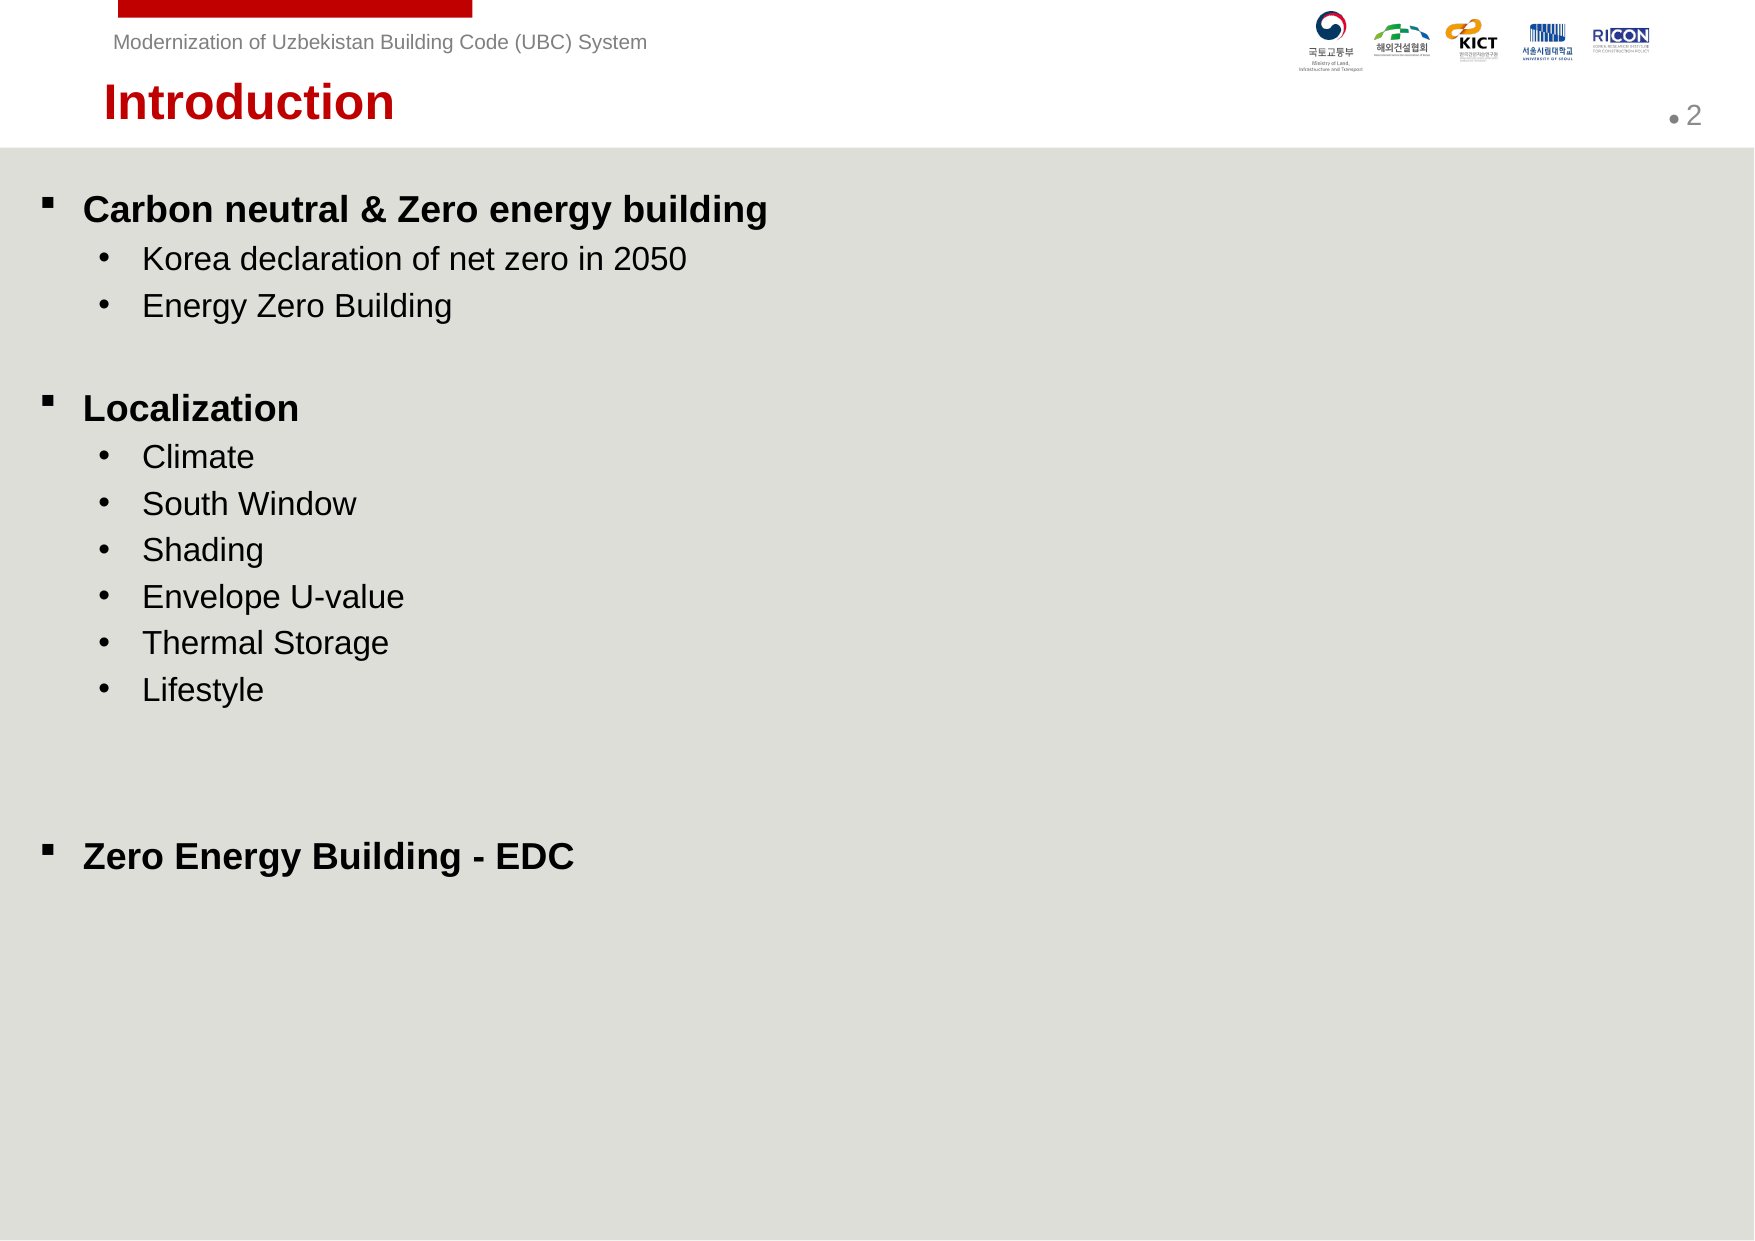

Introduction
Carbon neutral & Zero energy building
Korea declaration of net zero in 2050
Energy Zero Building

Localization
Climate
South Window
Shading
Envelope U-value
Thermal Storage
Lifestyle

Zero Energy Building - EDC